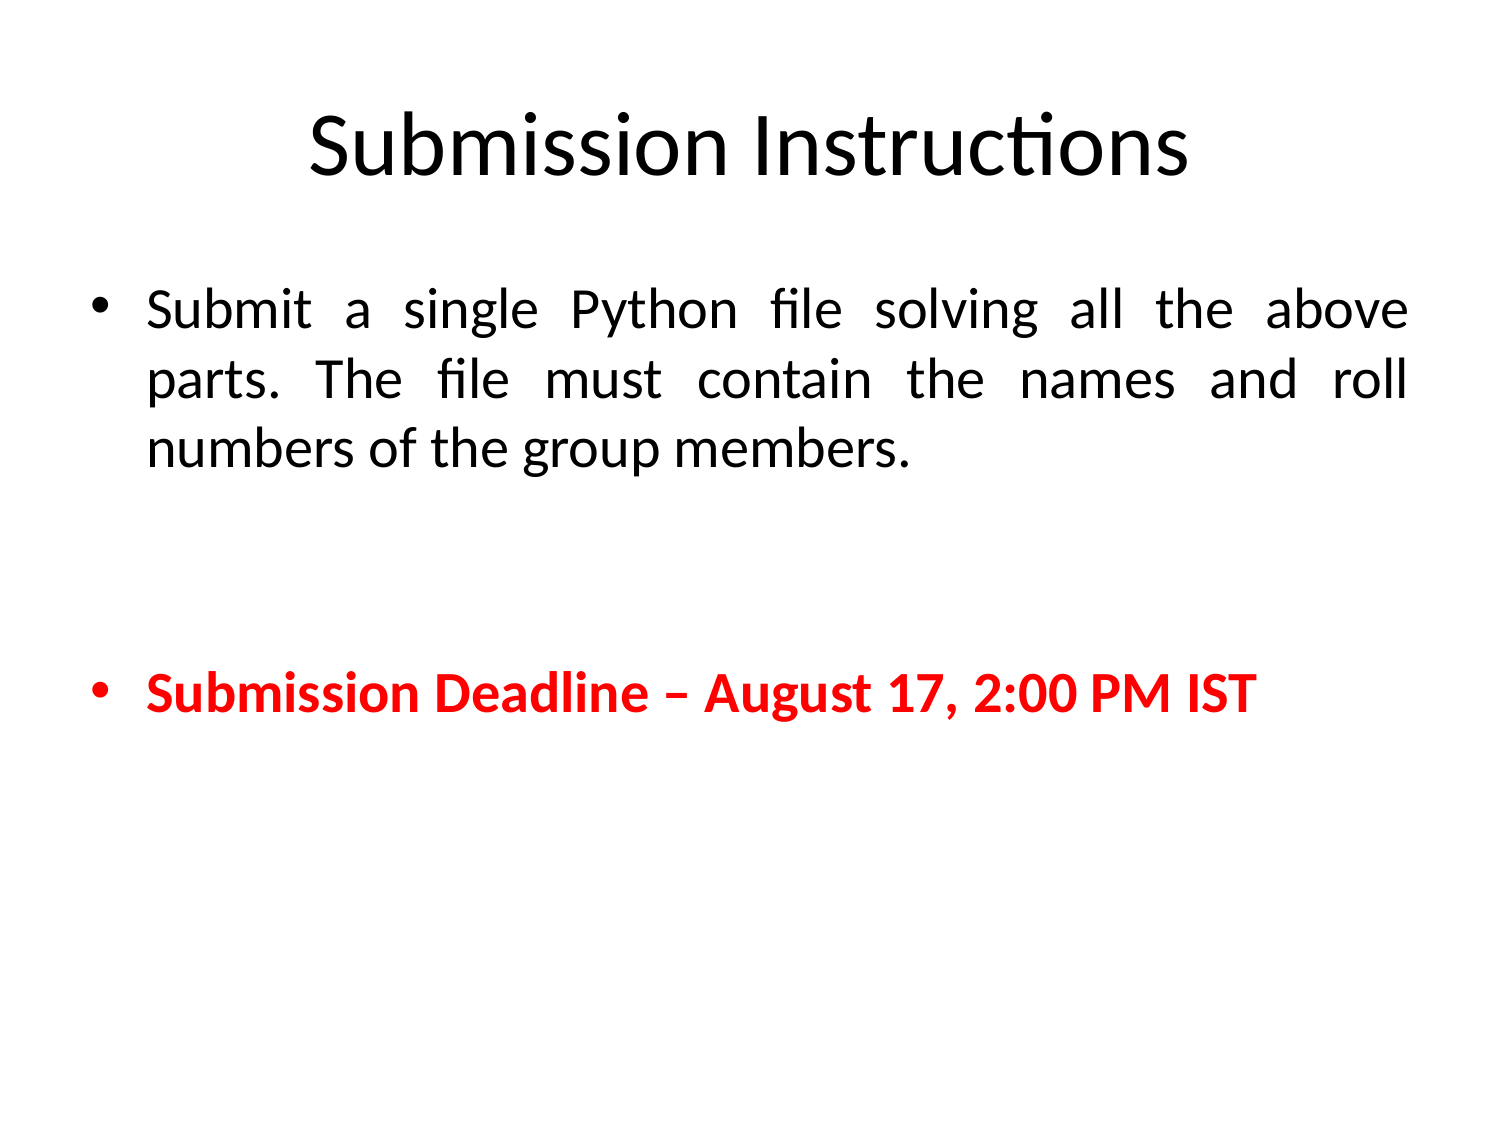

# Submission Instructions
Submit a single Python file solving all the above parts. The file must contain the names and roll numbers of the group members.

Submission Deadline – August 17, 2:00 PM IST